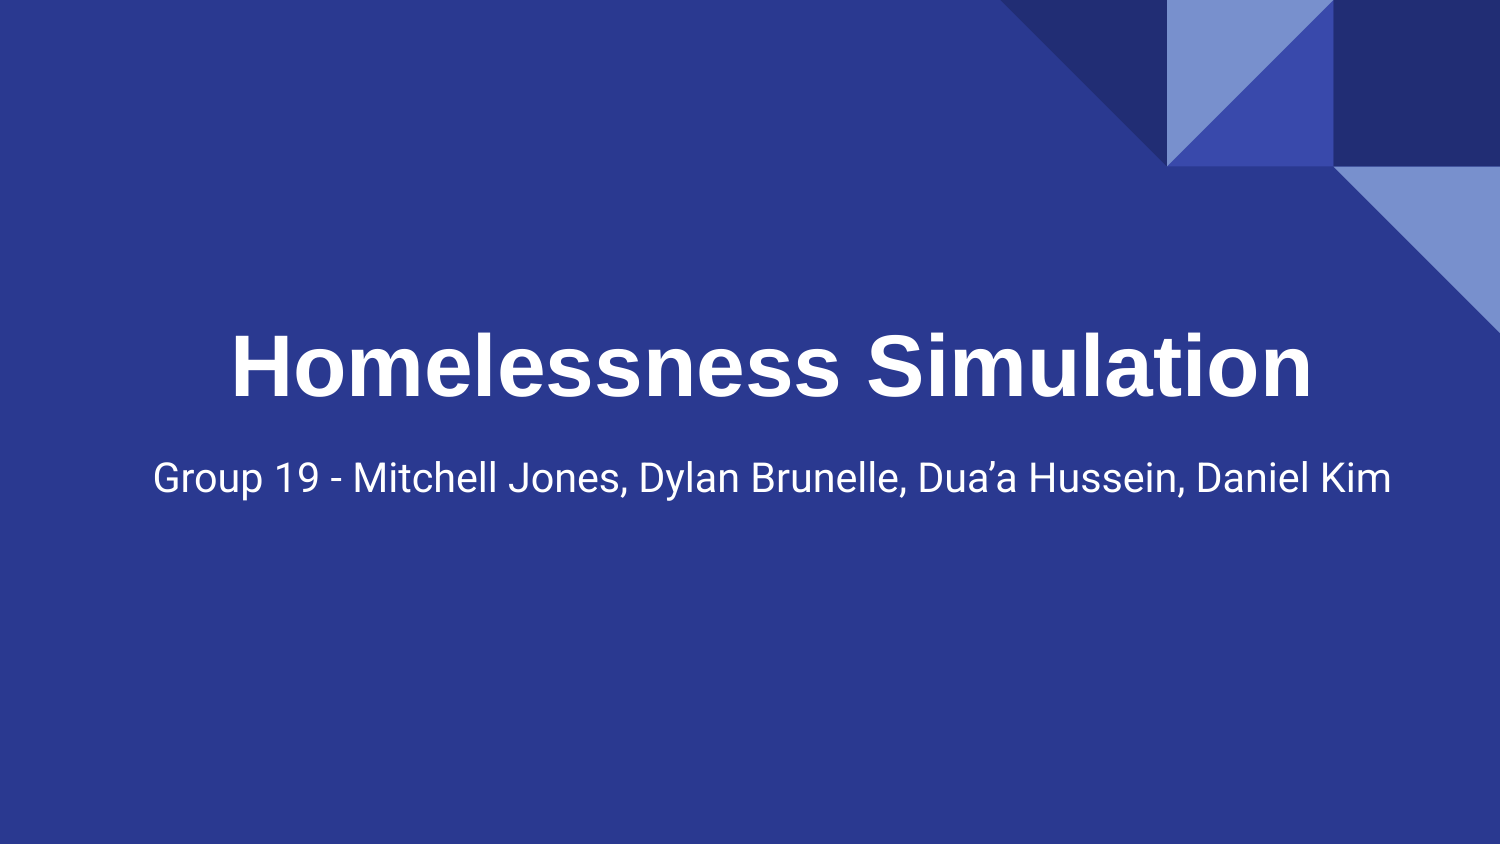

# Homelessness Simulation
Group 19 - Mitchell Jones, Dylan Brunelle, Dua’a Hussein, Daniel Kim